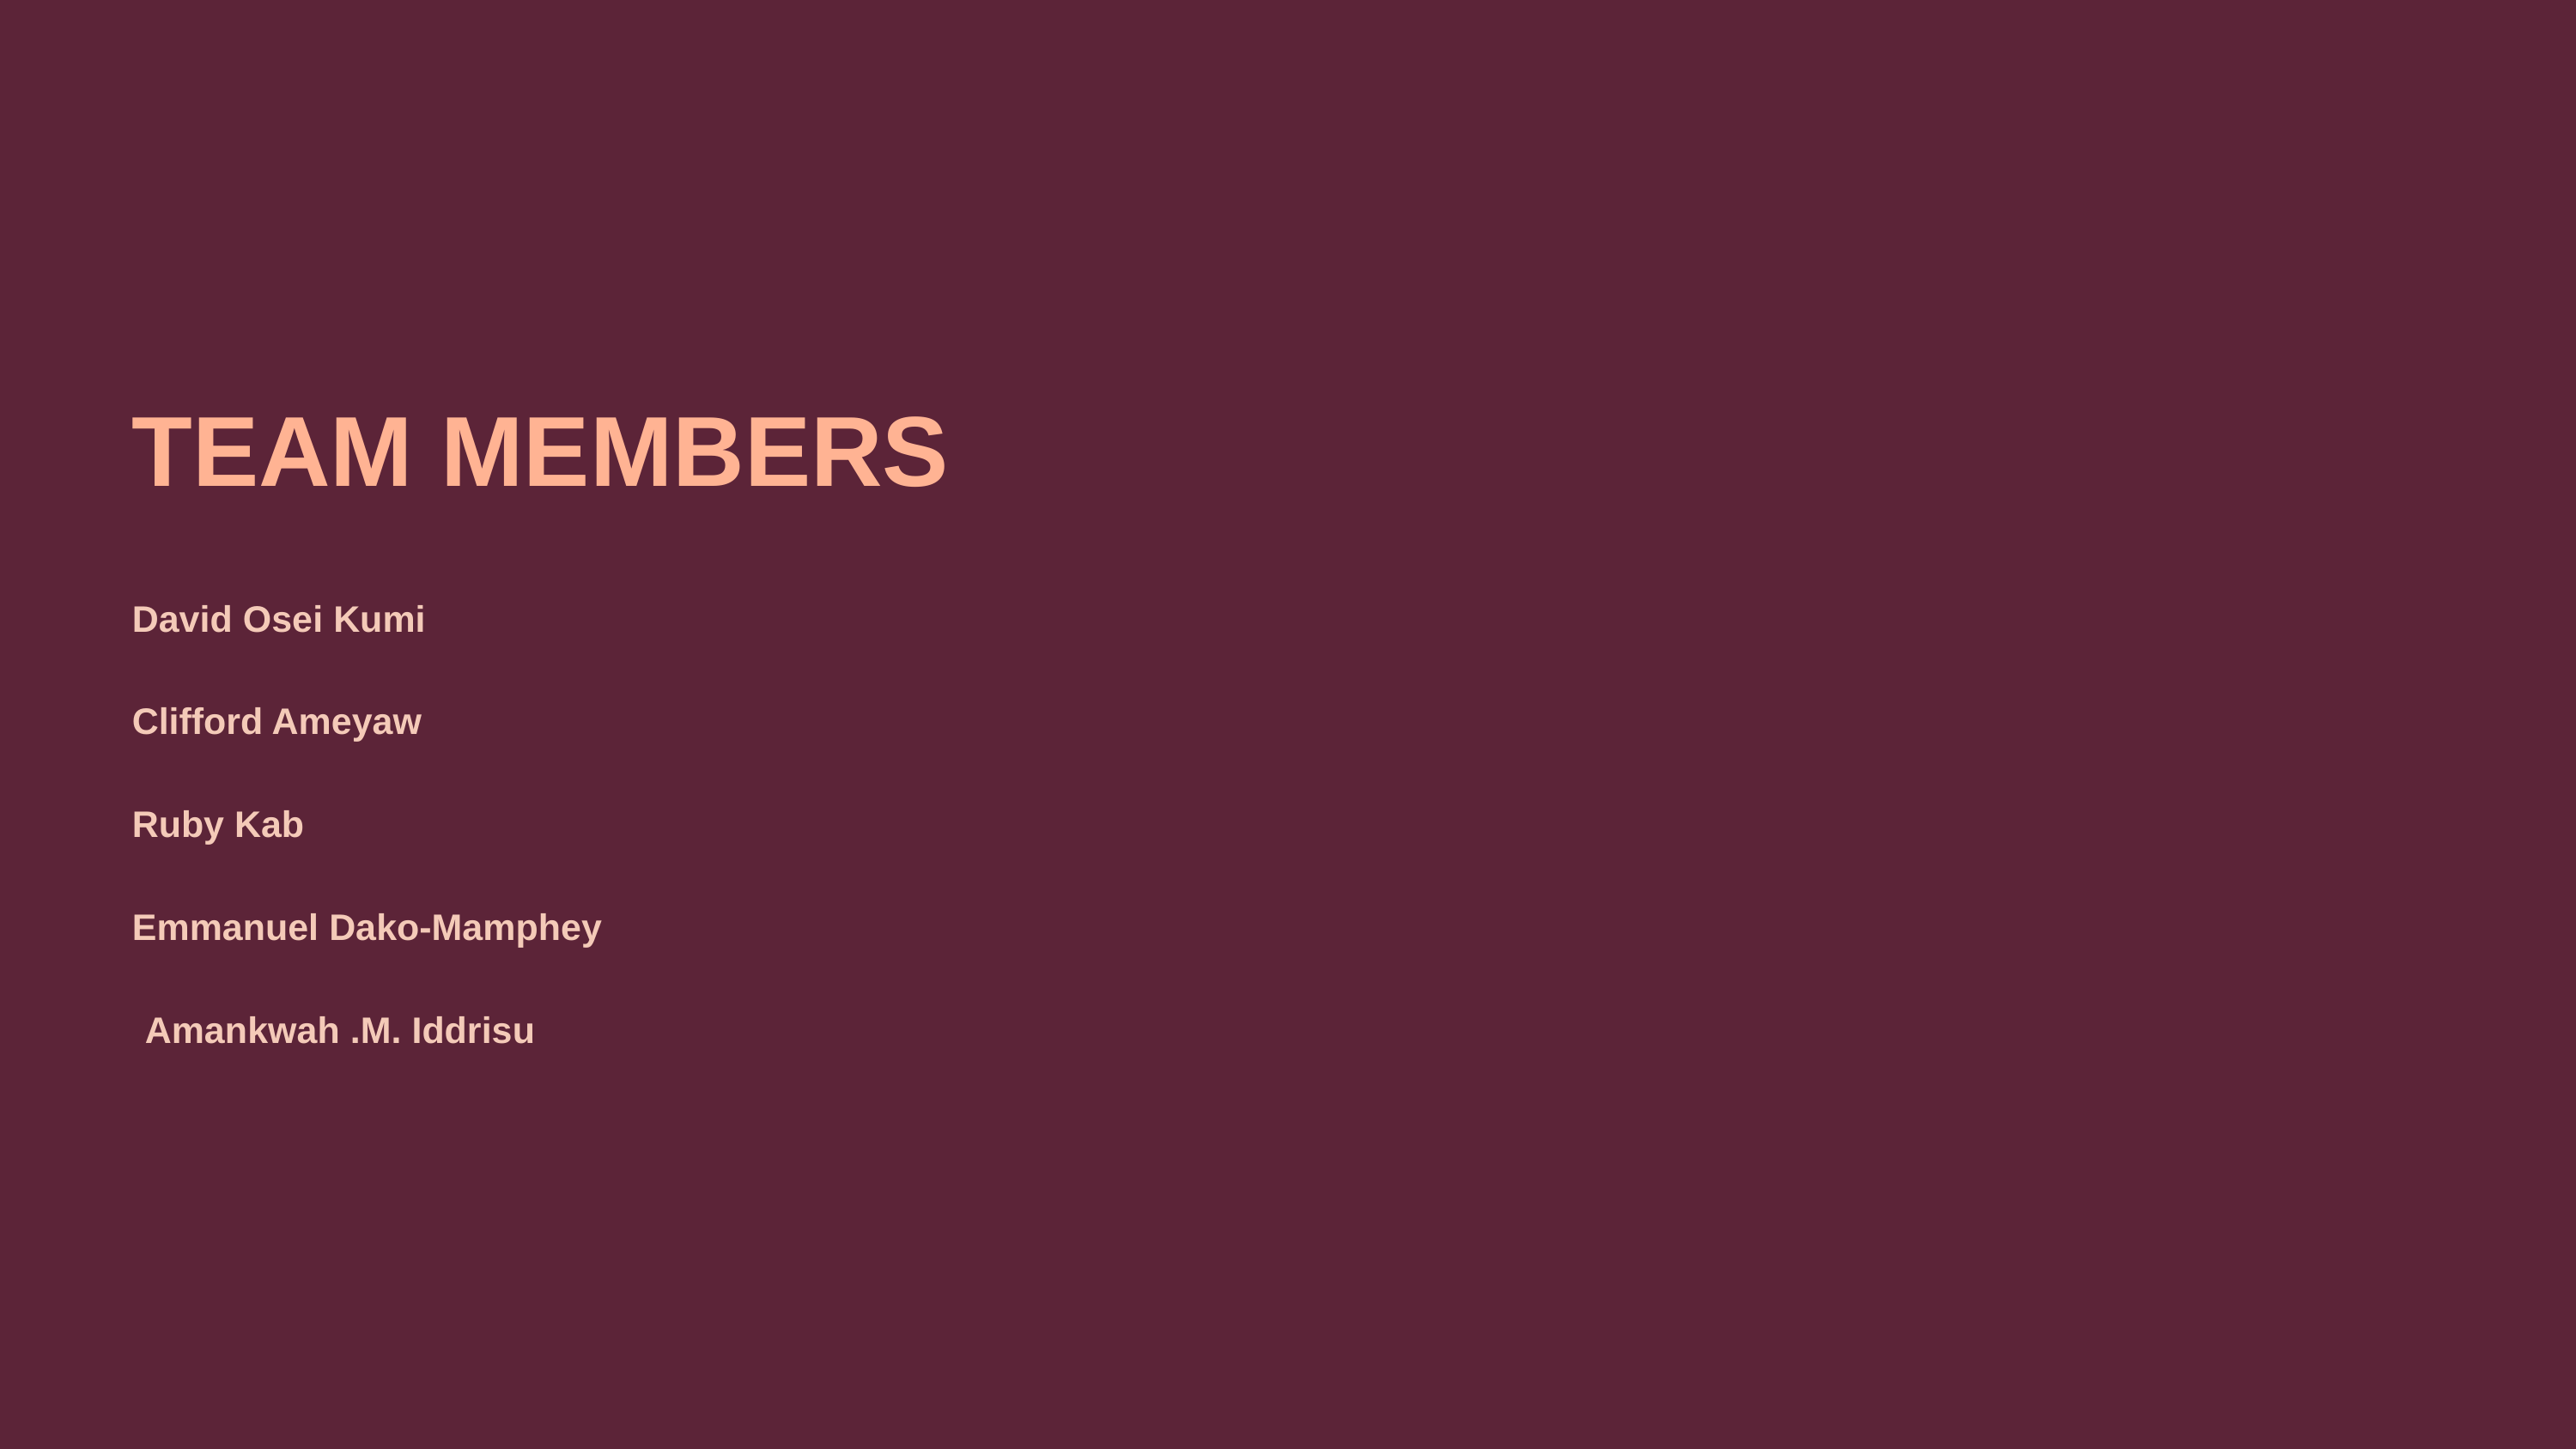

TEAM MEMBERS

David Osei Kumi

Clifford Ameyaw

Ruby Kab

Emmanuel Dako-Mamphey

Amankwah .M. Iddrisu